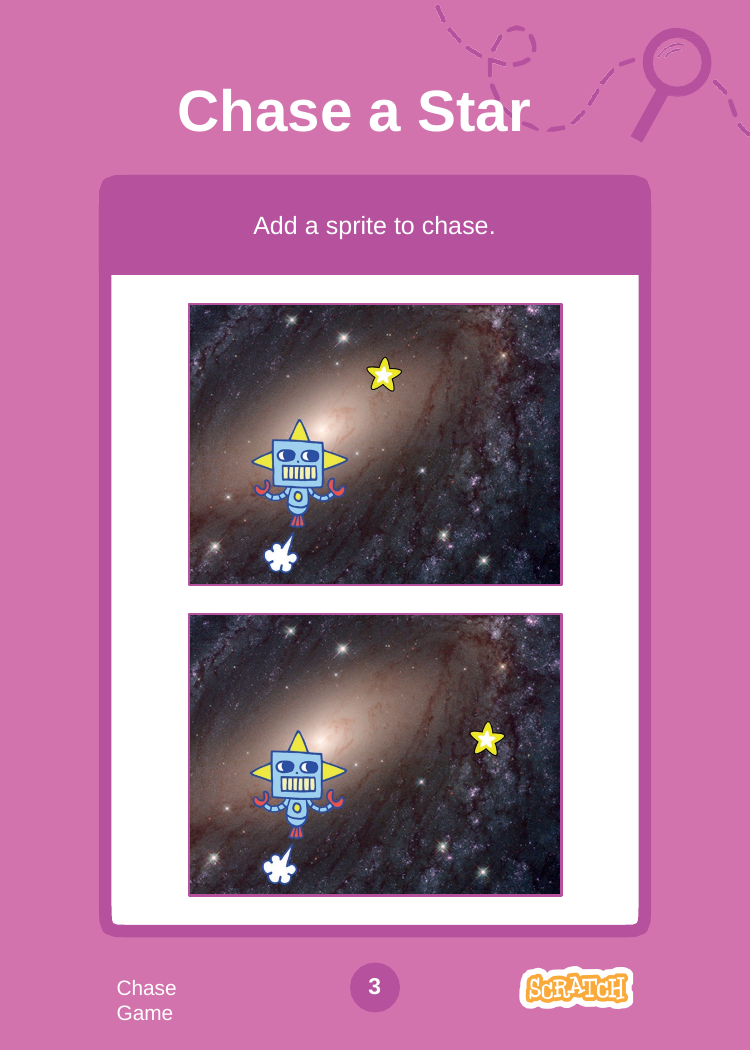

# Chase a Star

Add a sprite to chase.

3

Chase Game